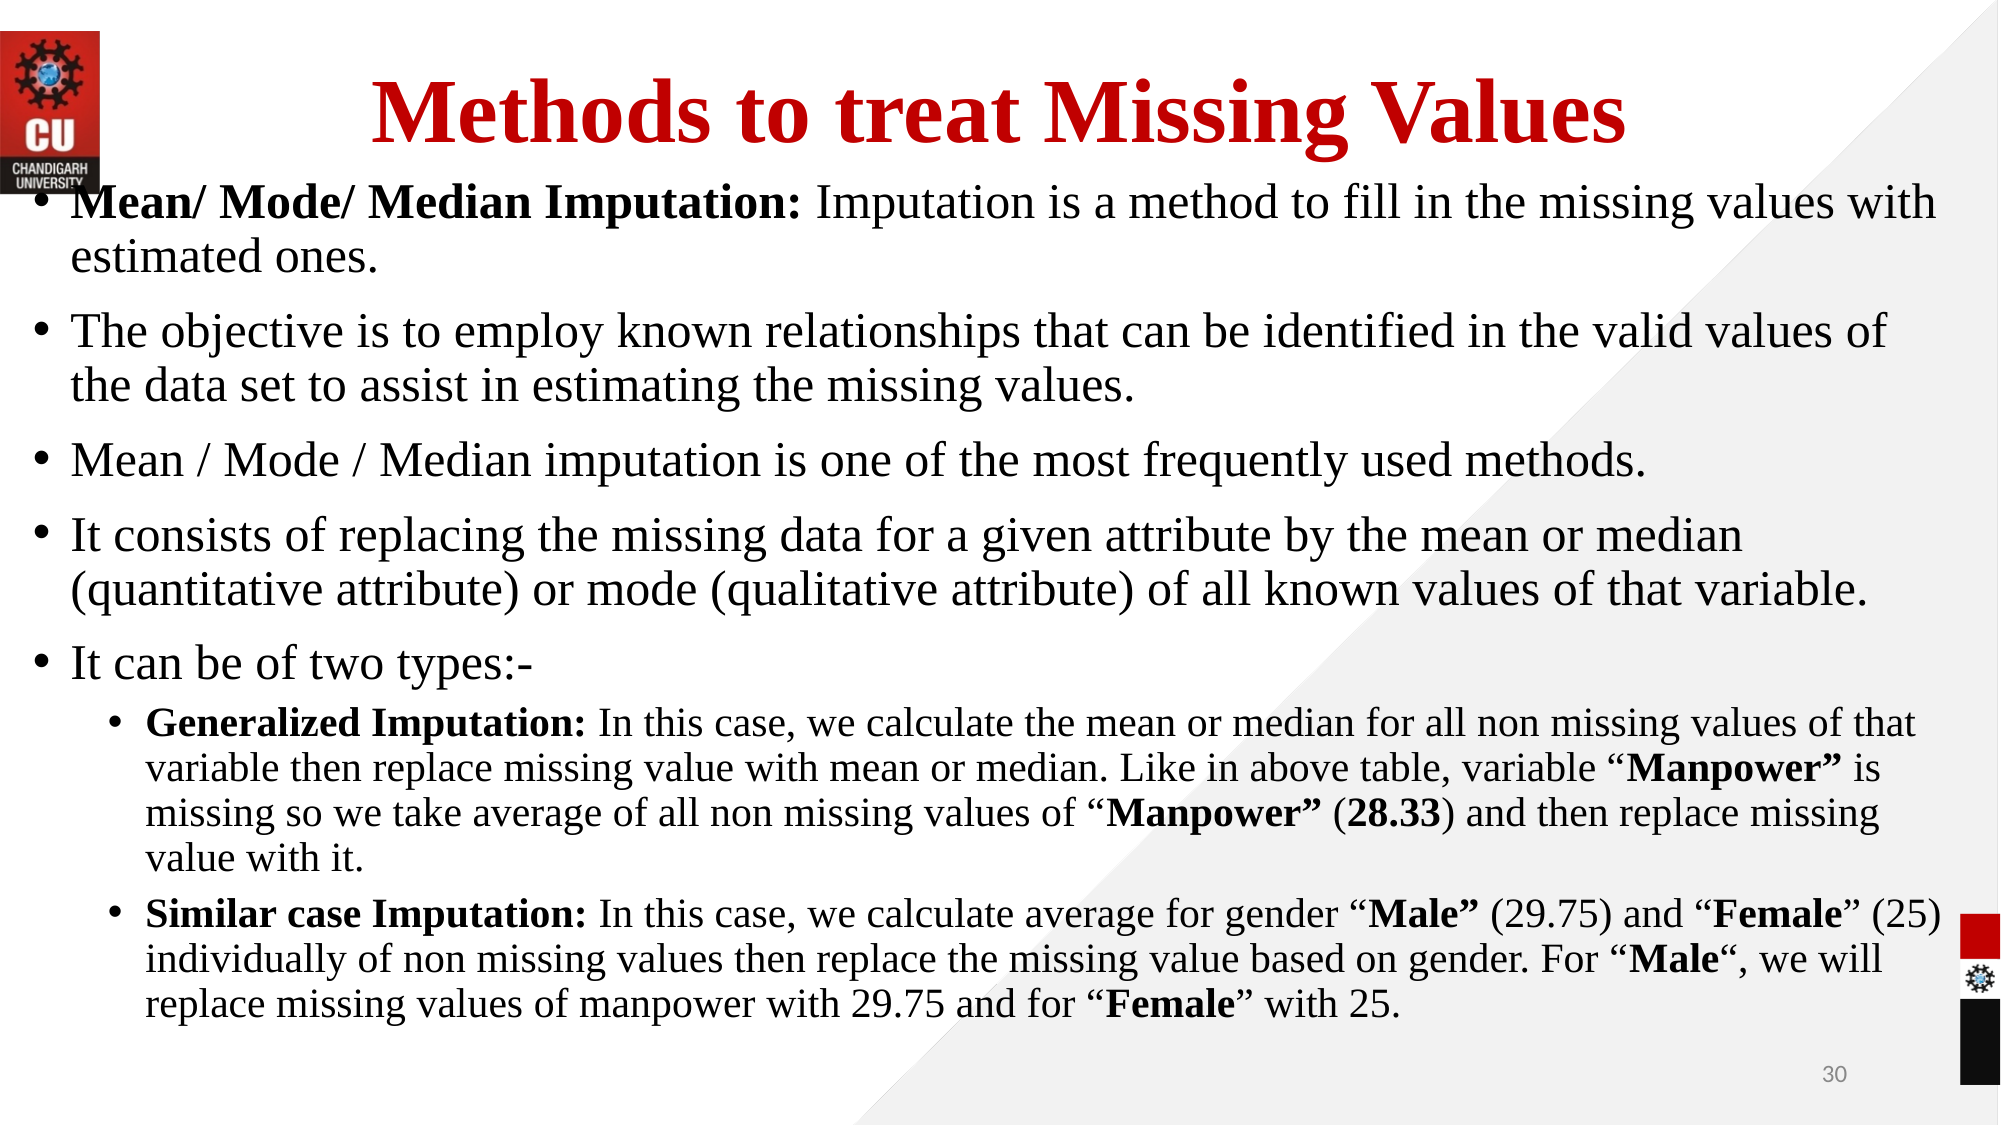

# Methods to treat Missing Values
Mean/ Mode/ Median Imputation: Imputation is a method to fill in the missing values with estimated ones.
The objective is to employ known relationships that can be identified in the valid values of the data set to assist in estimating the missing values.
Mean / Mode / Median imputation is one of the most frequently used methods.
It consists of replacing the missing data for a given attribute by the mean or median (quantitative attribute) or mode (qualitative attribute) of all known values of that variable.
It can be of two types:-
Generalized Imputation: In this case, we calculate the mean or median for all non missing values of that variable then replace missing value with mean or median. Like in above table, variable “Manpower” is missing so we take average of all non missing values of “Manpower” (28.33) and then replace missing value with it.
Similar case Imputation: In this case, we calculate average for gender “Male” (29.75) and “Female” (25) individually of non missing values then replace the missing value based on gender. For “Male“, we will replace missing values of manpower with 29.75 and for “Female” with 25.

30